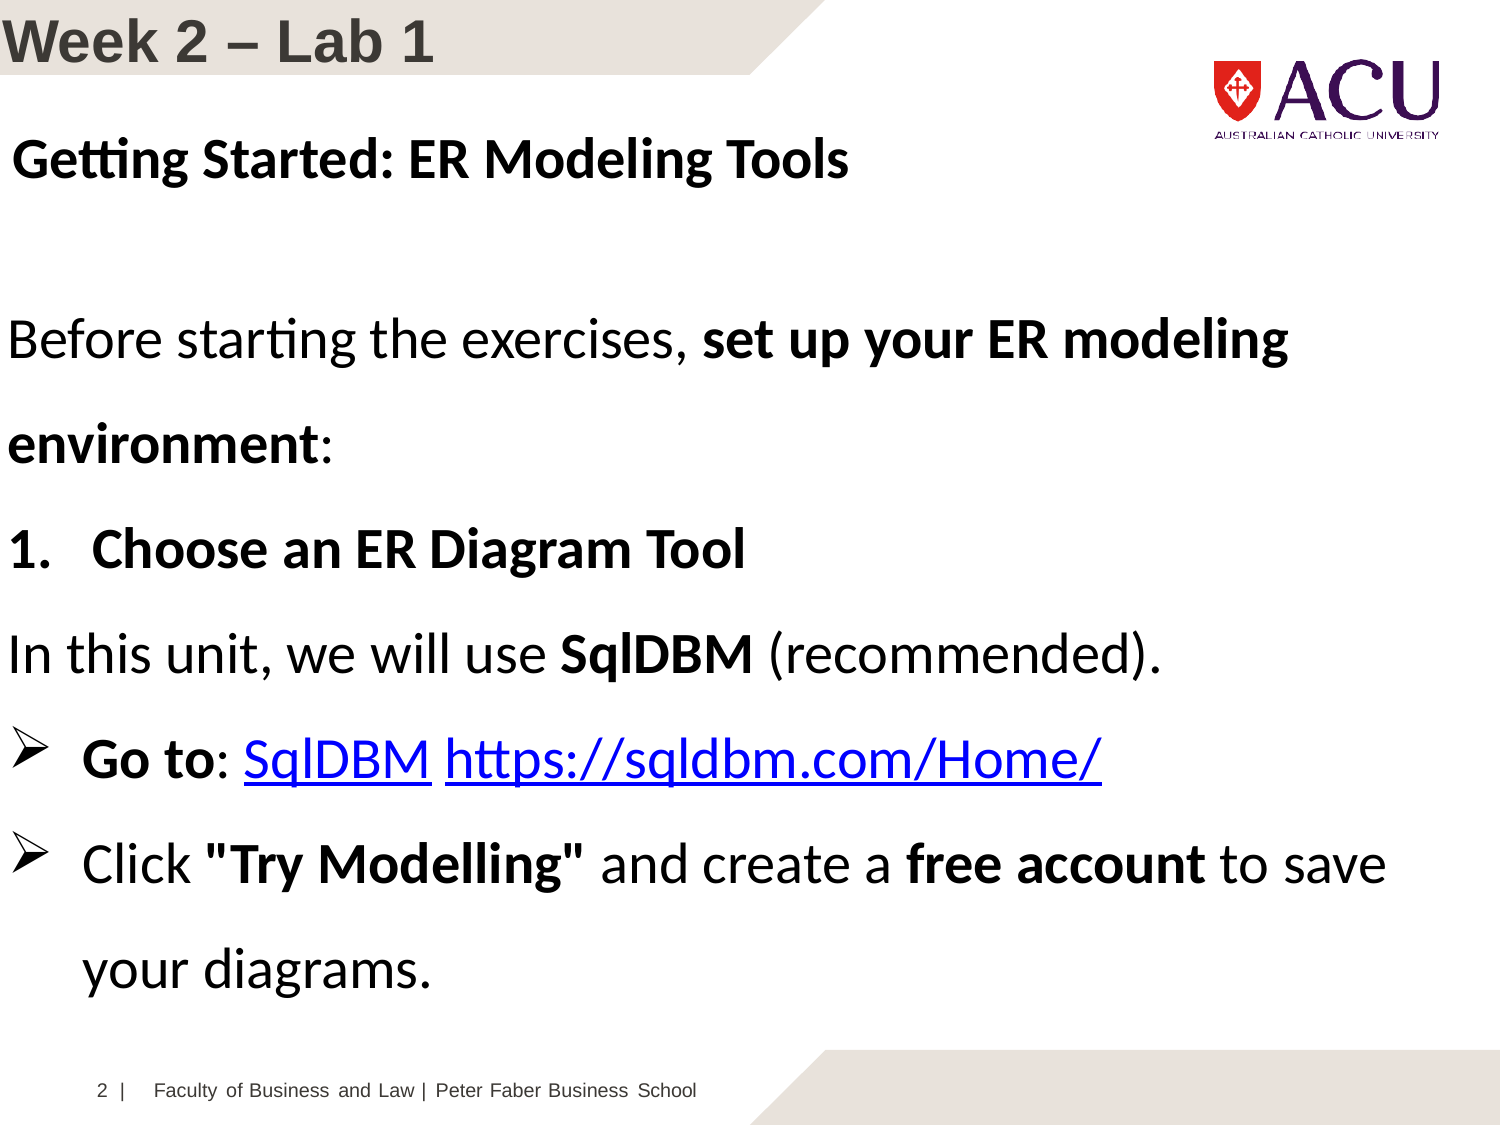

# Week 2 – Lab 1
Getting Started: ER Modeling Tools
Before starting the exercises, set up your ER modeling environment:
Choose an ER Diagram Tool
In this unit, we will use SqlDBM (recommended).
Go to: SqlDBM https://sqldbm.com/Home/
Click "Try Modelling" and create a free account to save your diagrams.
2 |	Faculty of Business and Law | Peter Faber Business School